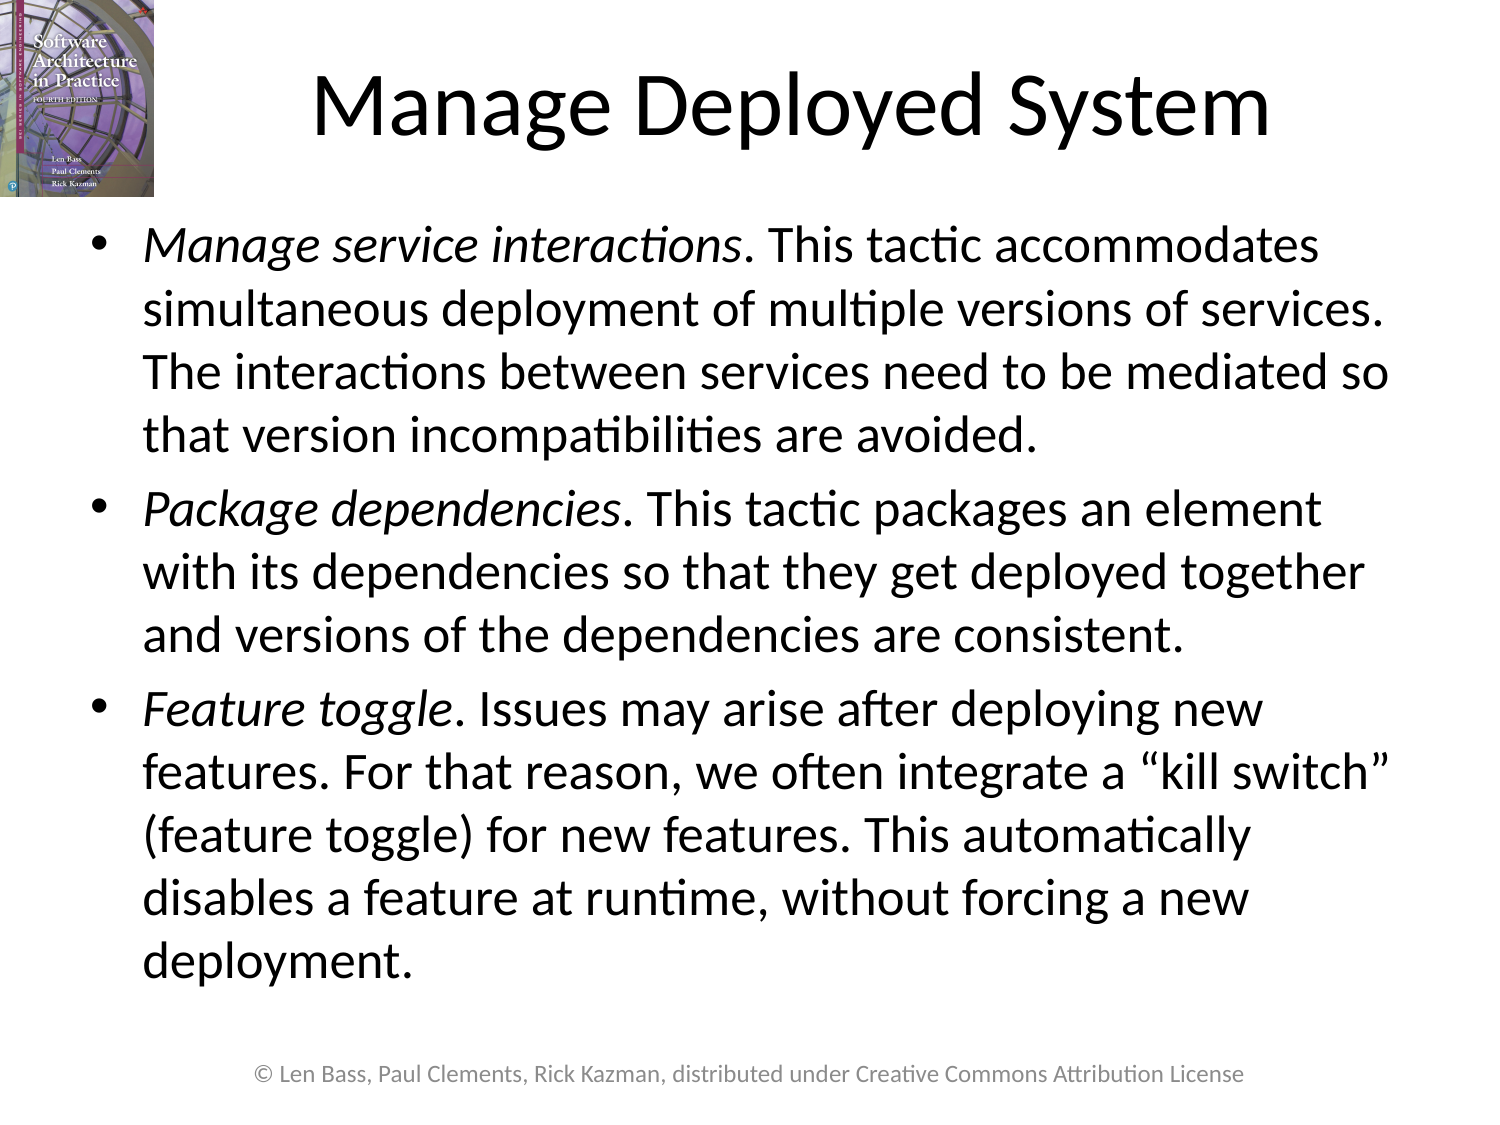

# Manage Deployed System
Manage service interactions. This tactic accommodates simultaneous deployment of multiple versions of services. The interactions between services need to be mediated so that version incompatibilities are avoided.
Package dependencies. This tactic packages an element with its dependencies so that they get deployed together and versions of the dependencies are consistent.
Feature toggle. Issues may arise after deploying new features. For that reason, we often integrate a “kill switch” (feature toggle) for new features. This automatically disables a feature at runtime, without forcing a new deployment.
© Len Bass, Paul Clements, Rick Kazman, distributed under Creative Commons Attribution License